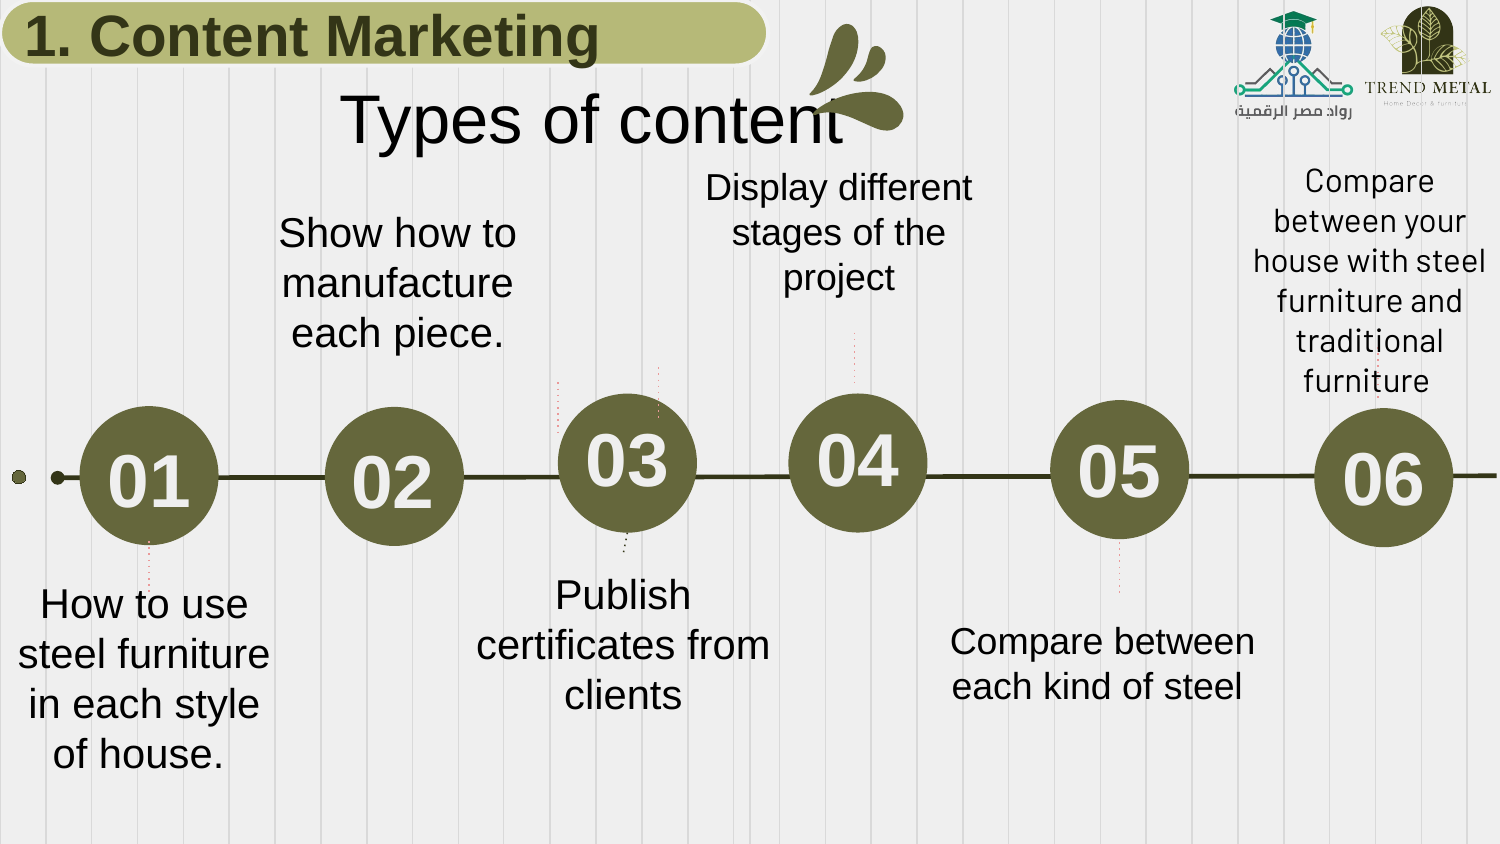

1. Content Marketing

# Types of content

Compare between your house with steel furniture and traditional furniture
Display different stages of the project
Show how to manufacture each piece.
04
03
05

06
01
02

Publish certificates from clients
How to use steel furniture in each style of house.
Compare between each kind of steel